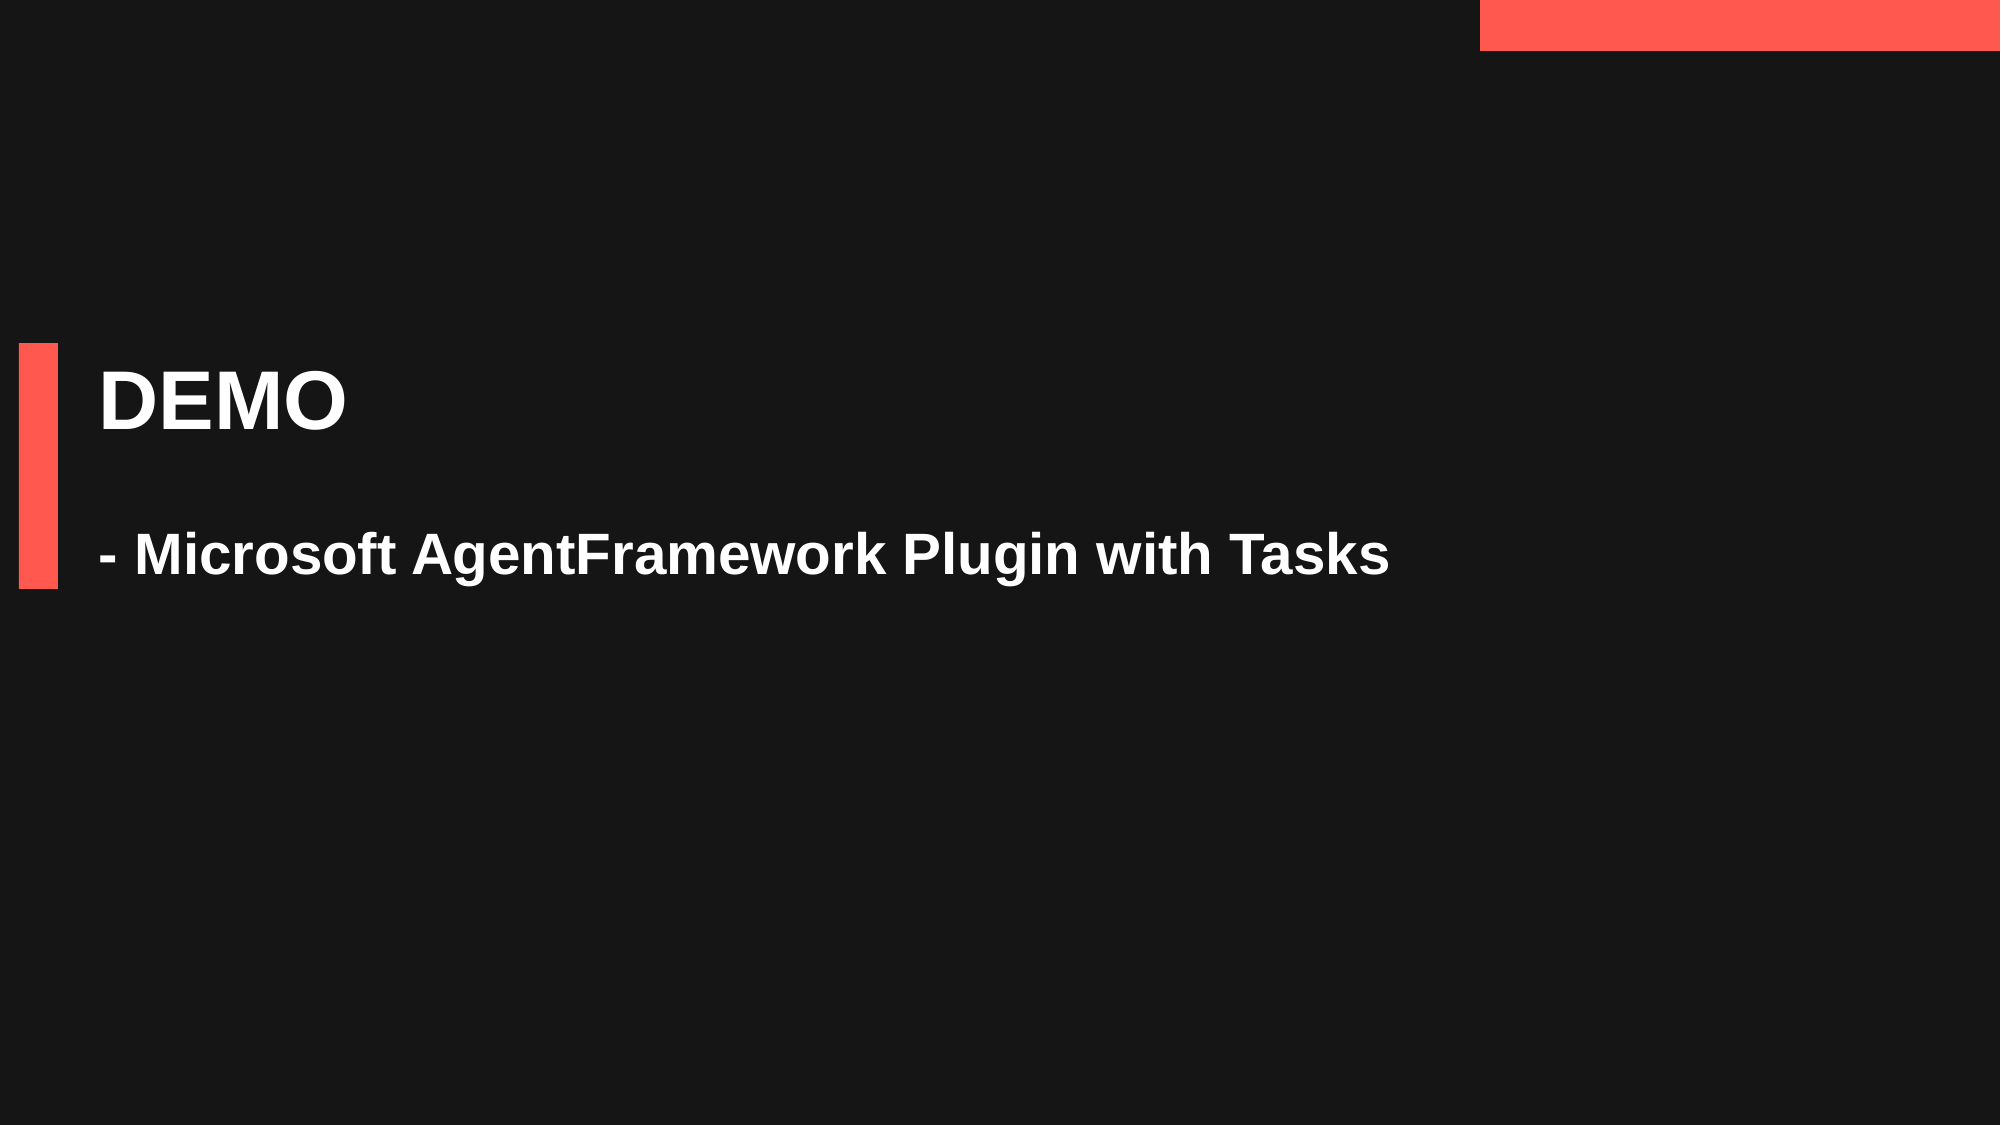

# DEMO - Microsoft AgentFramework Plugin with Tasks